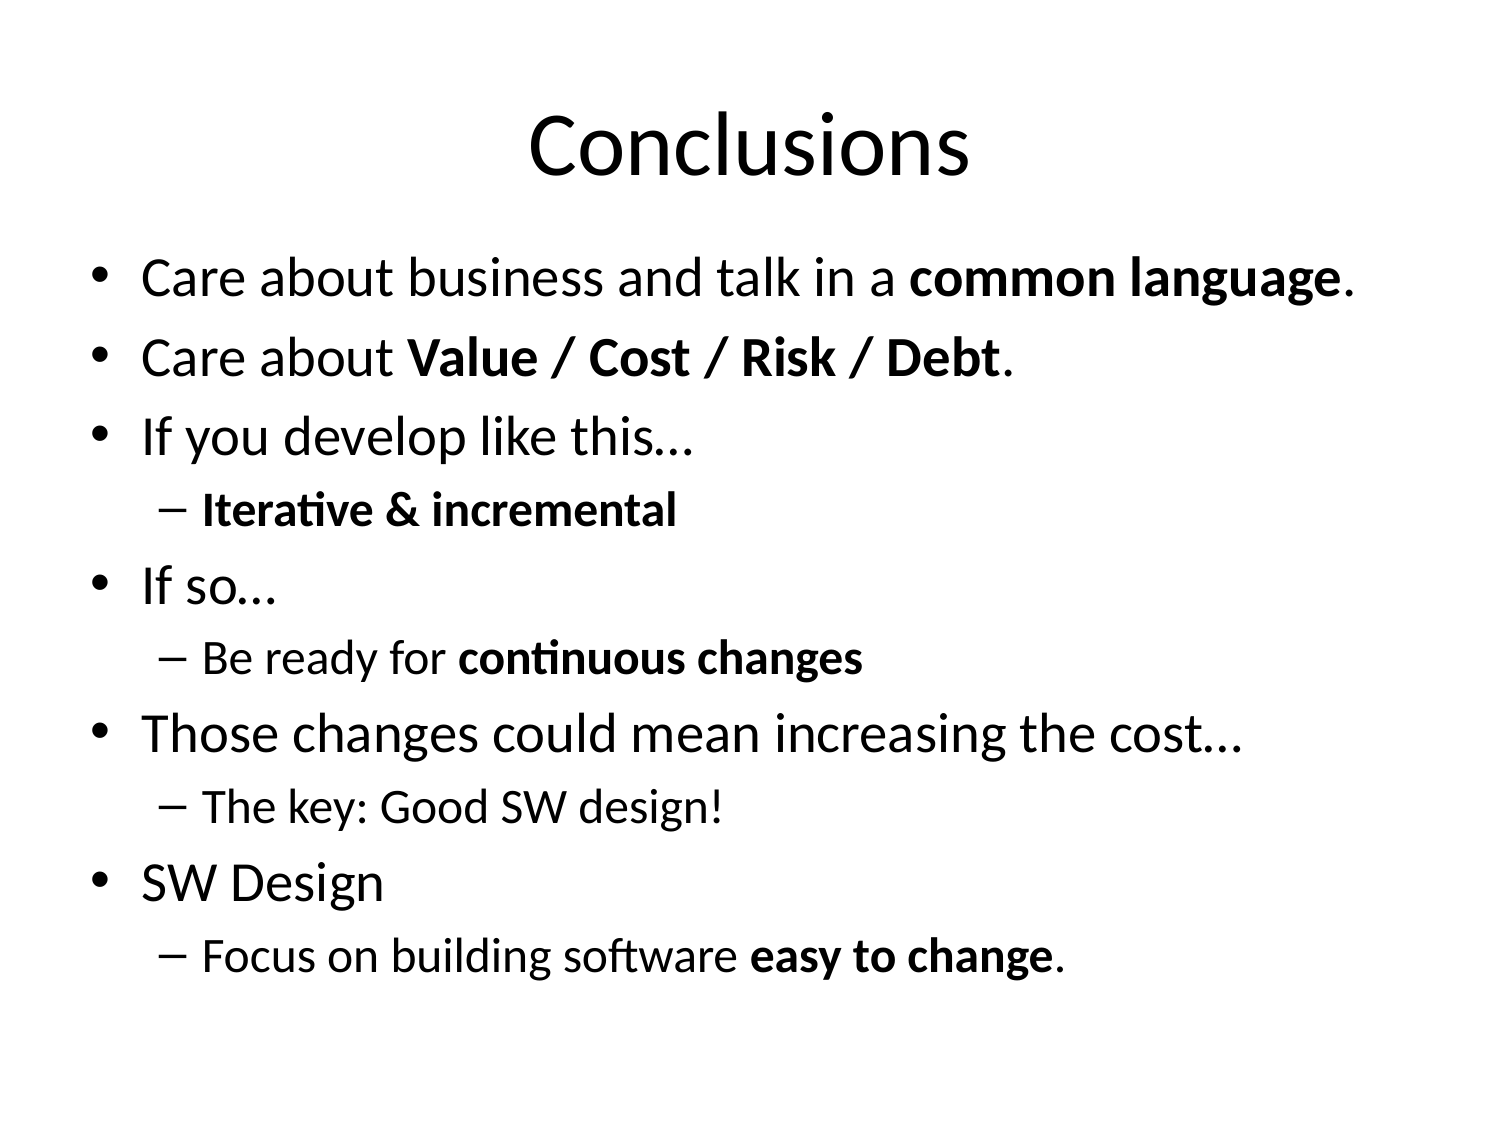

# Conclusions
Care about business and talk in a common language.
Care about Value / Cost / Risk / Debt.
If you develop like this…
Iterative & incremental
If so…
Be ready for continuous changes
Those changes could mean increasing the cost…
The key: Good SW design!
SW Design
Focus on building software easy to change.